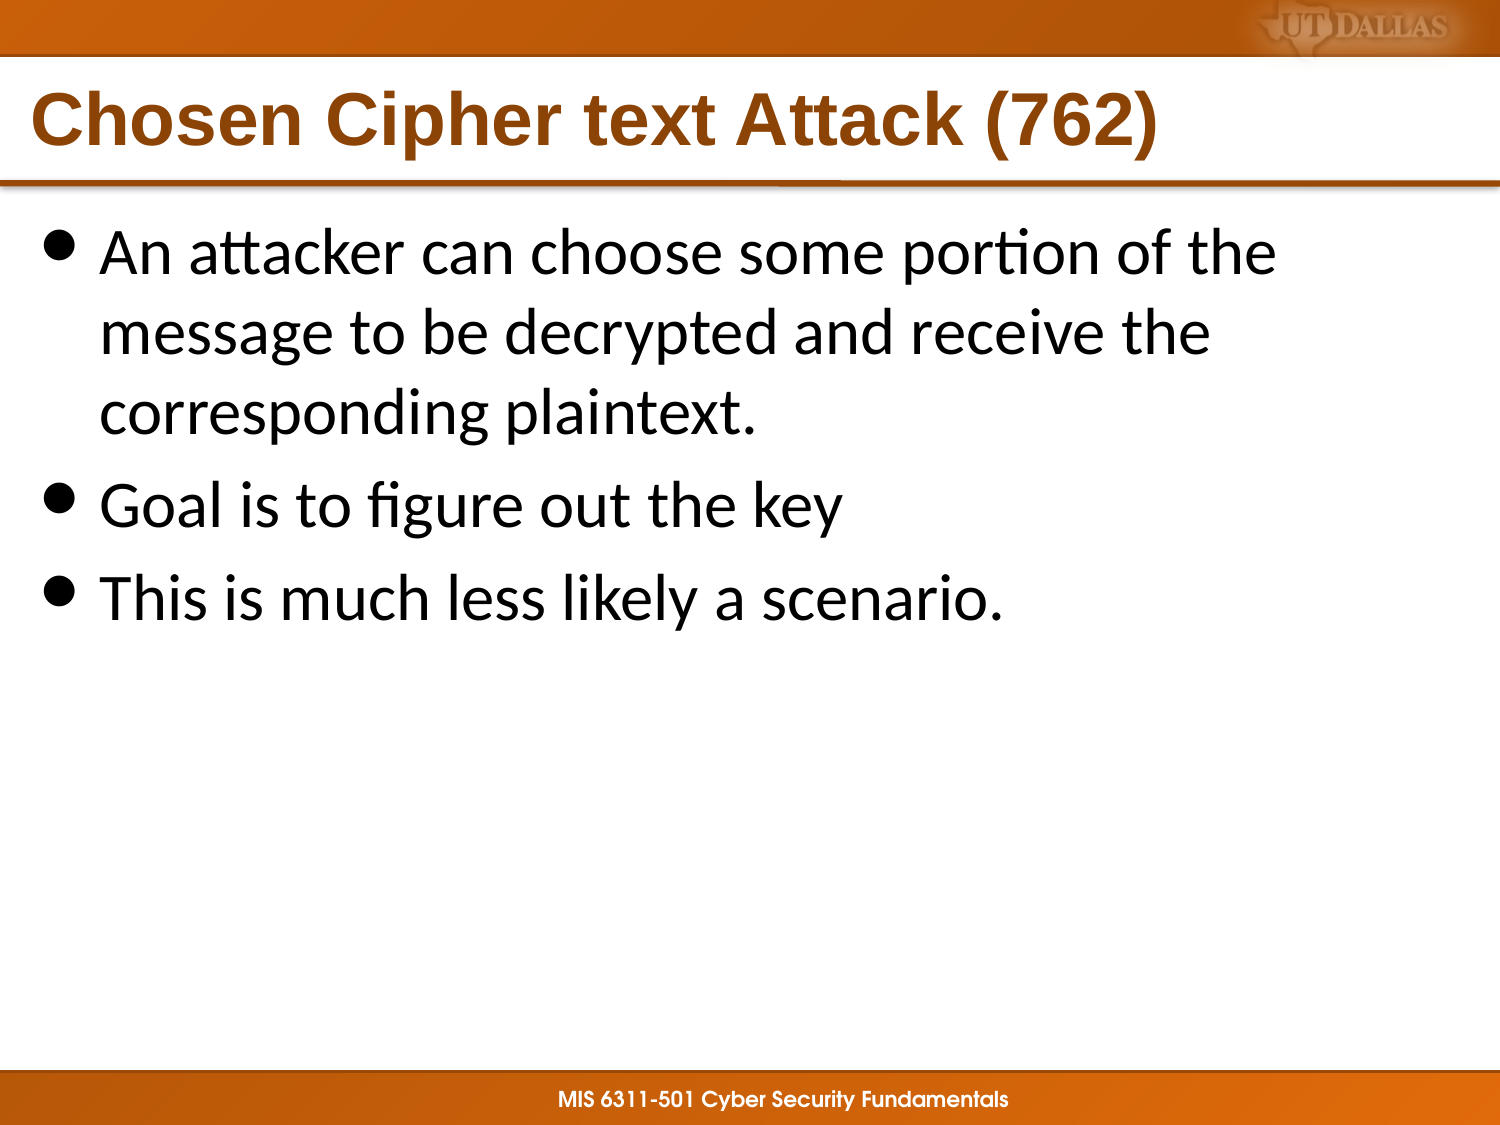

# Chosen Cipher text Attack (762)
An attacker can choose some portion of the message to be decrypted and receive the corresponding plaintext.
Goal is to figure out the key
This is much less likely a scenario.